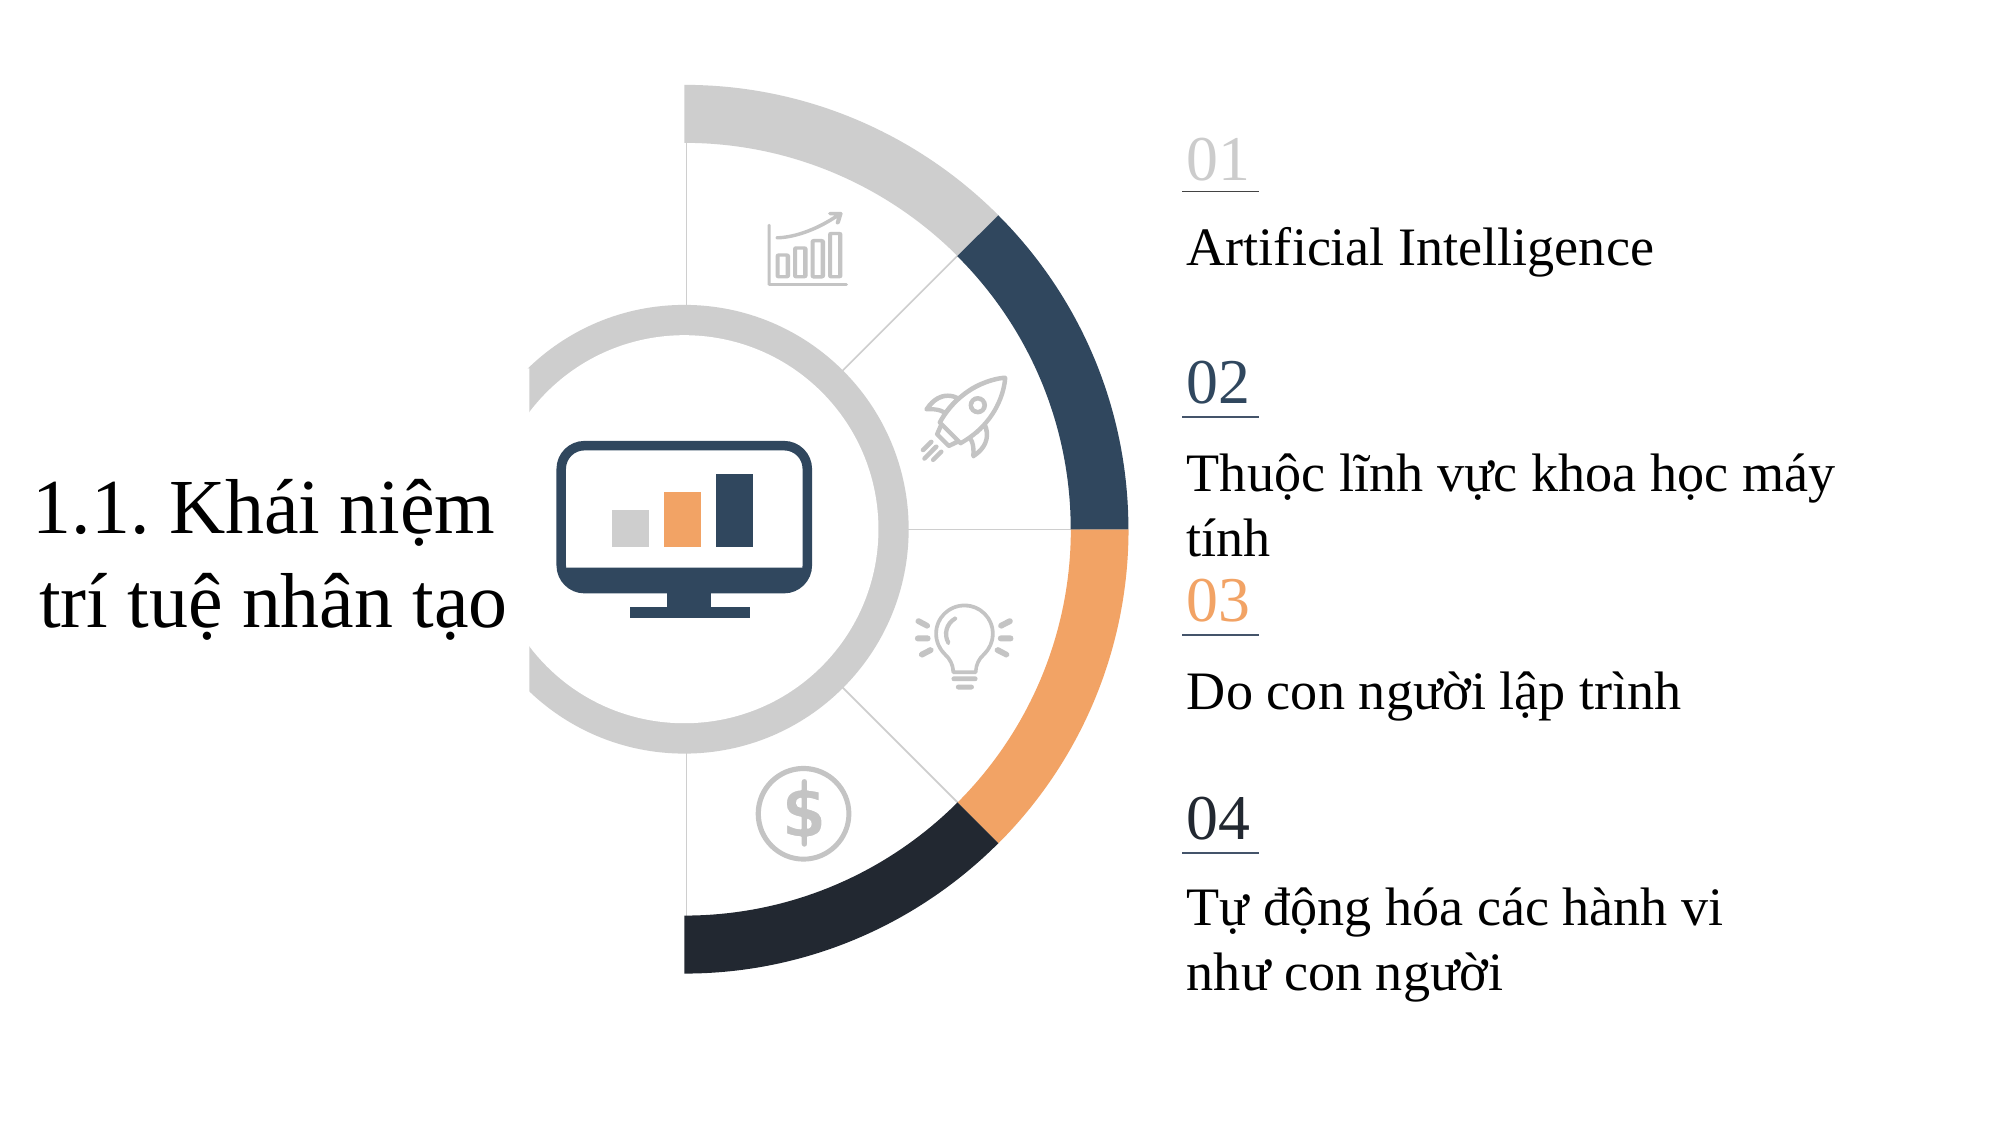

01
Artificial Intelligence
02
1.1. Khái niệm
 trí tuệ nhân tạo
Thuộc lĩnh vực khoa học máy tính
03
Do con người lập trình
04
Tự động hóa các hành vi như con người